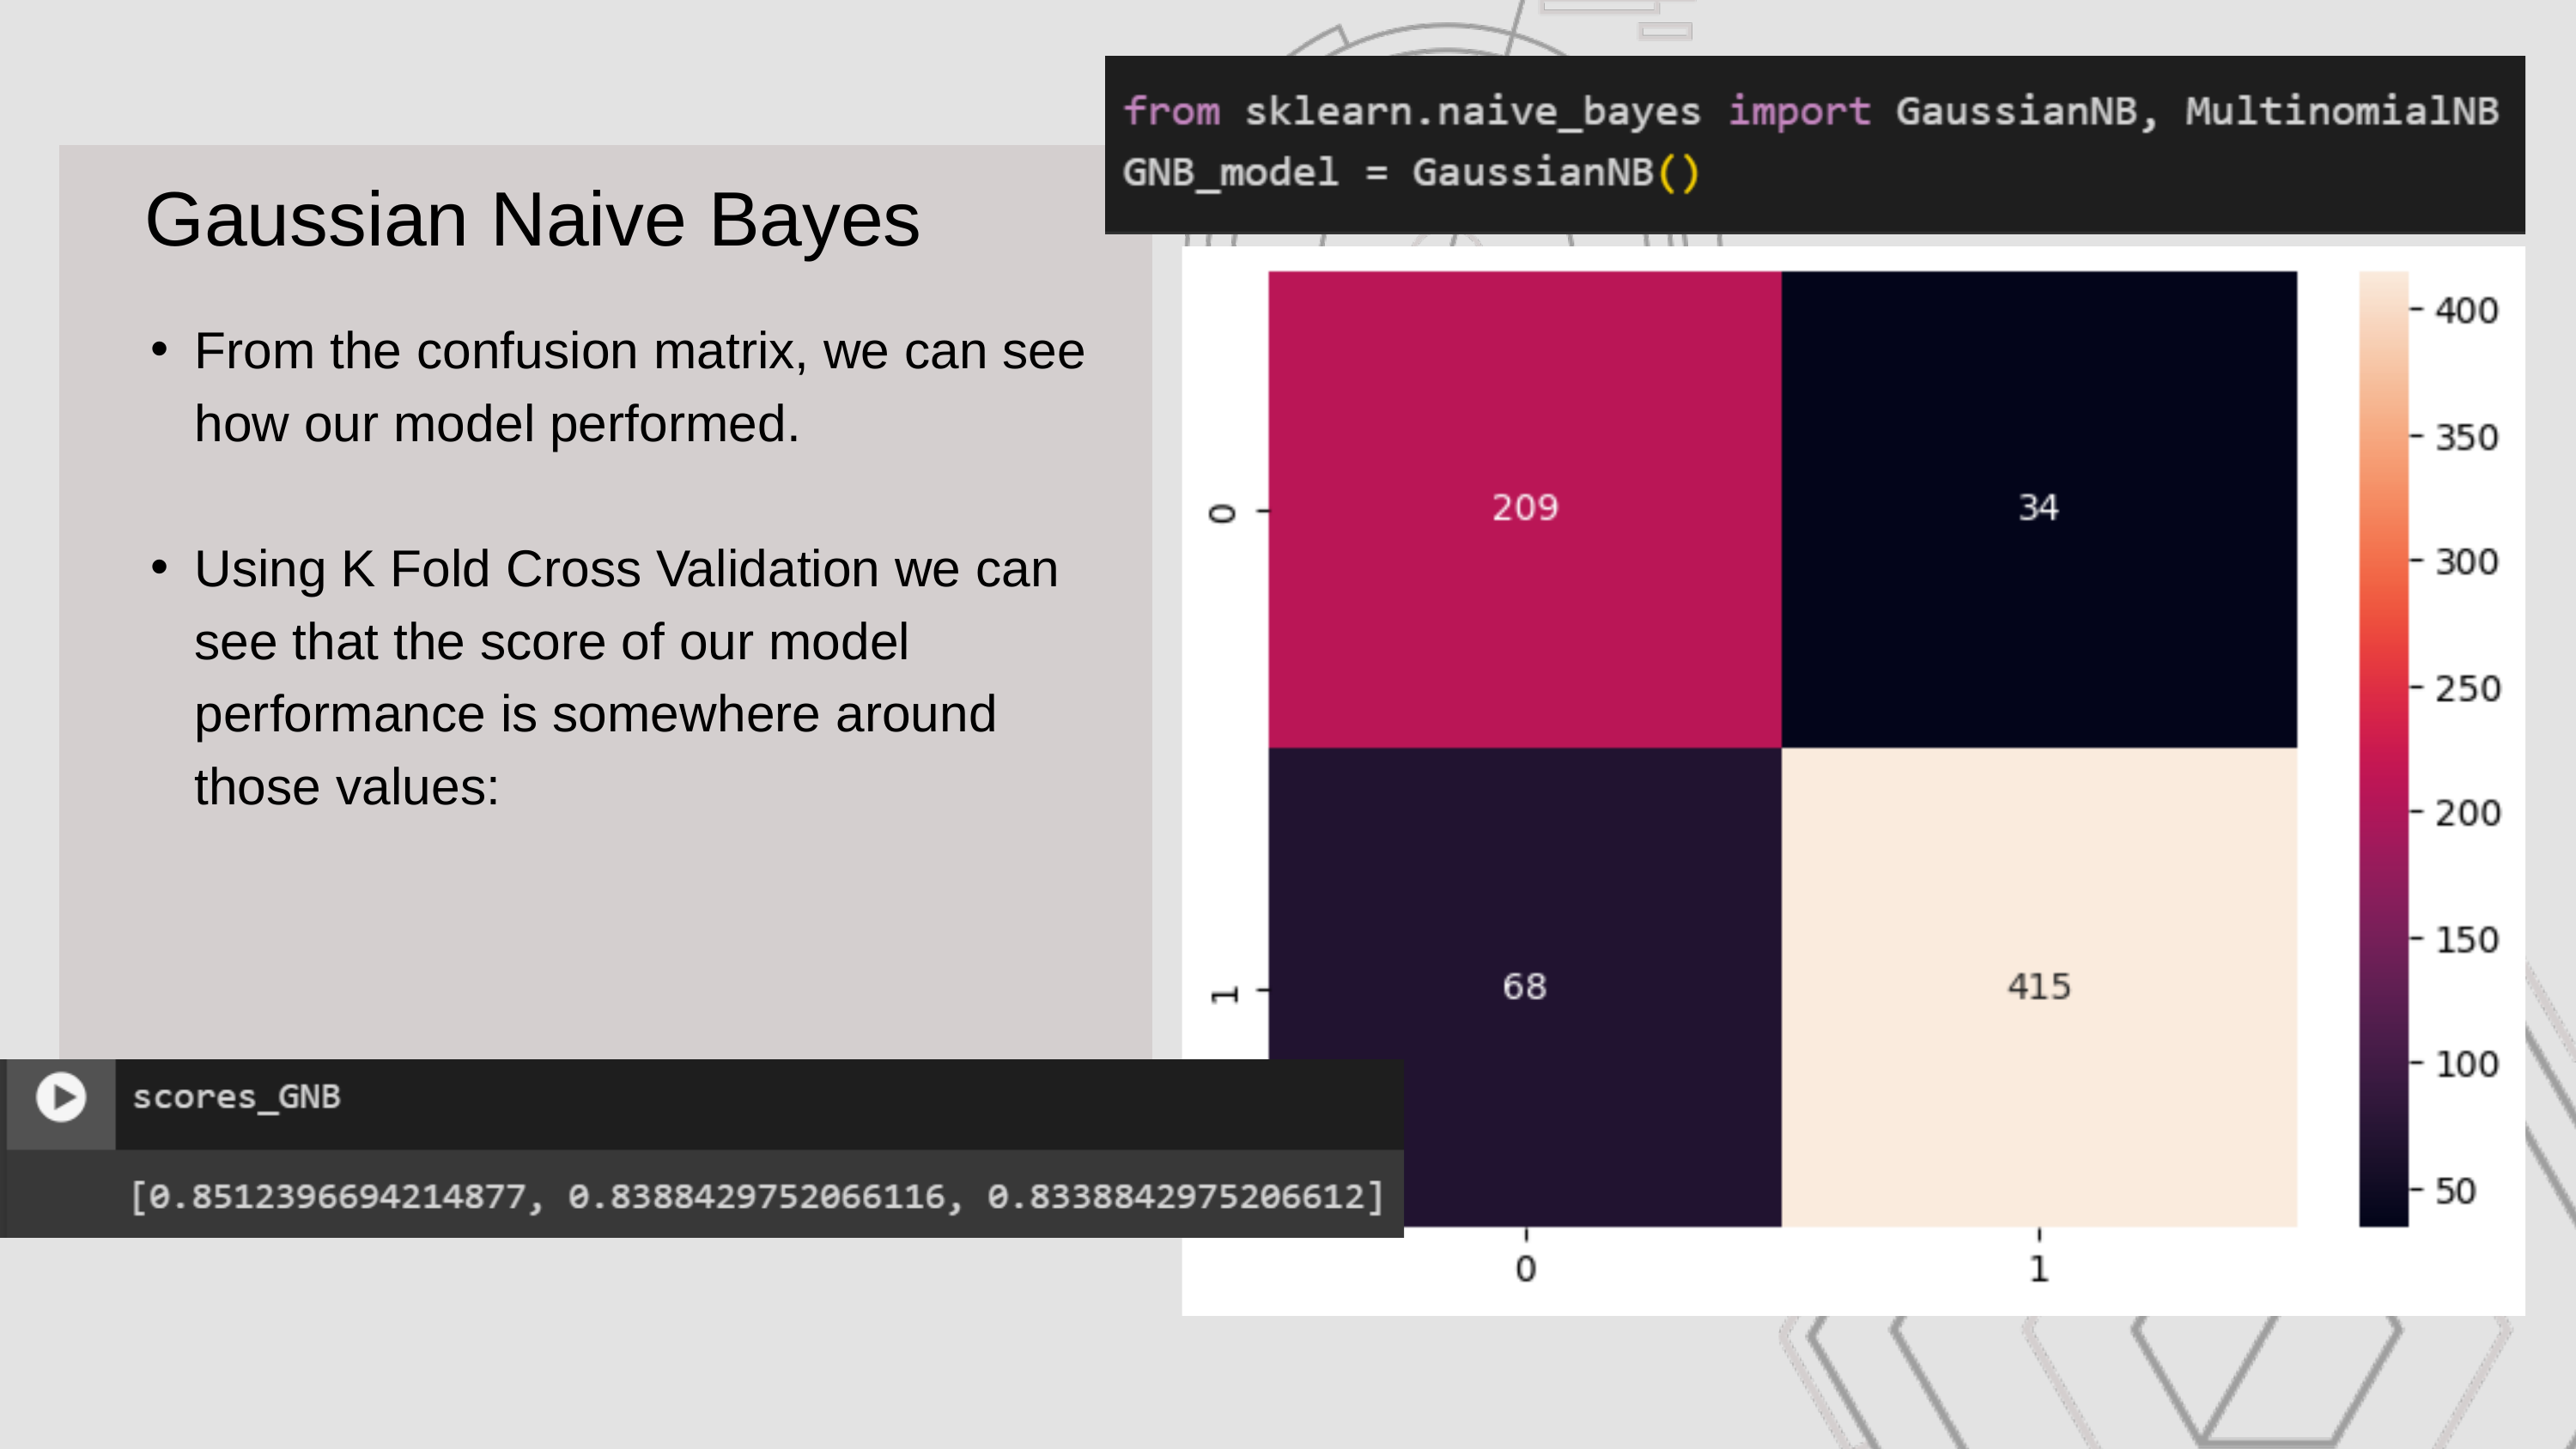

Gaussian Naive Bayes

From the confusion matrix, we can see how our model performed.

Using K Fold Cross Validation we can see that the score of our model performance is somewhere around those values: